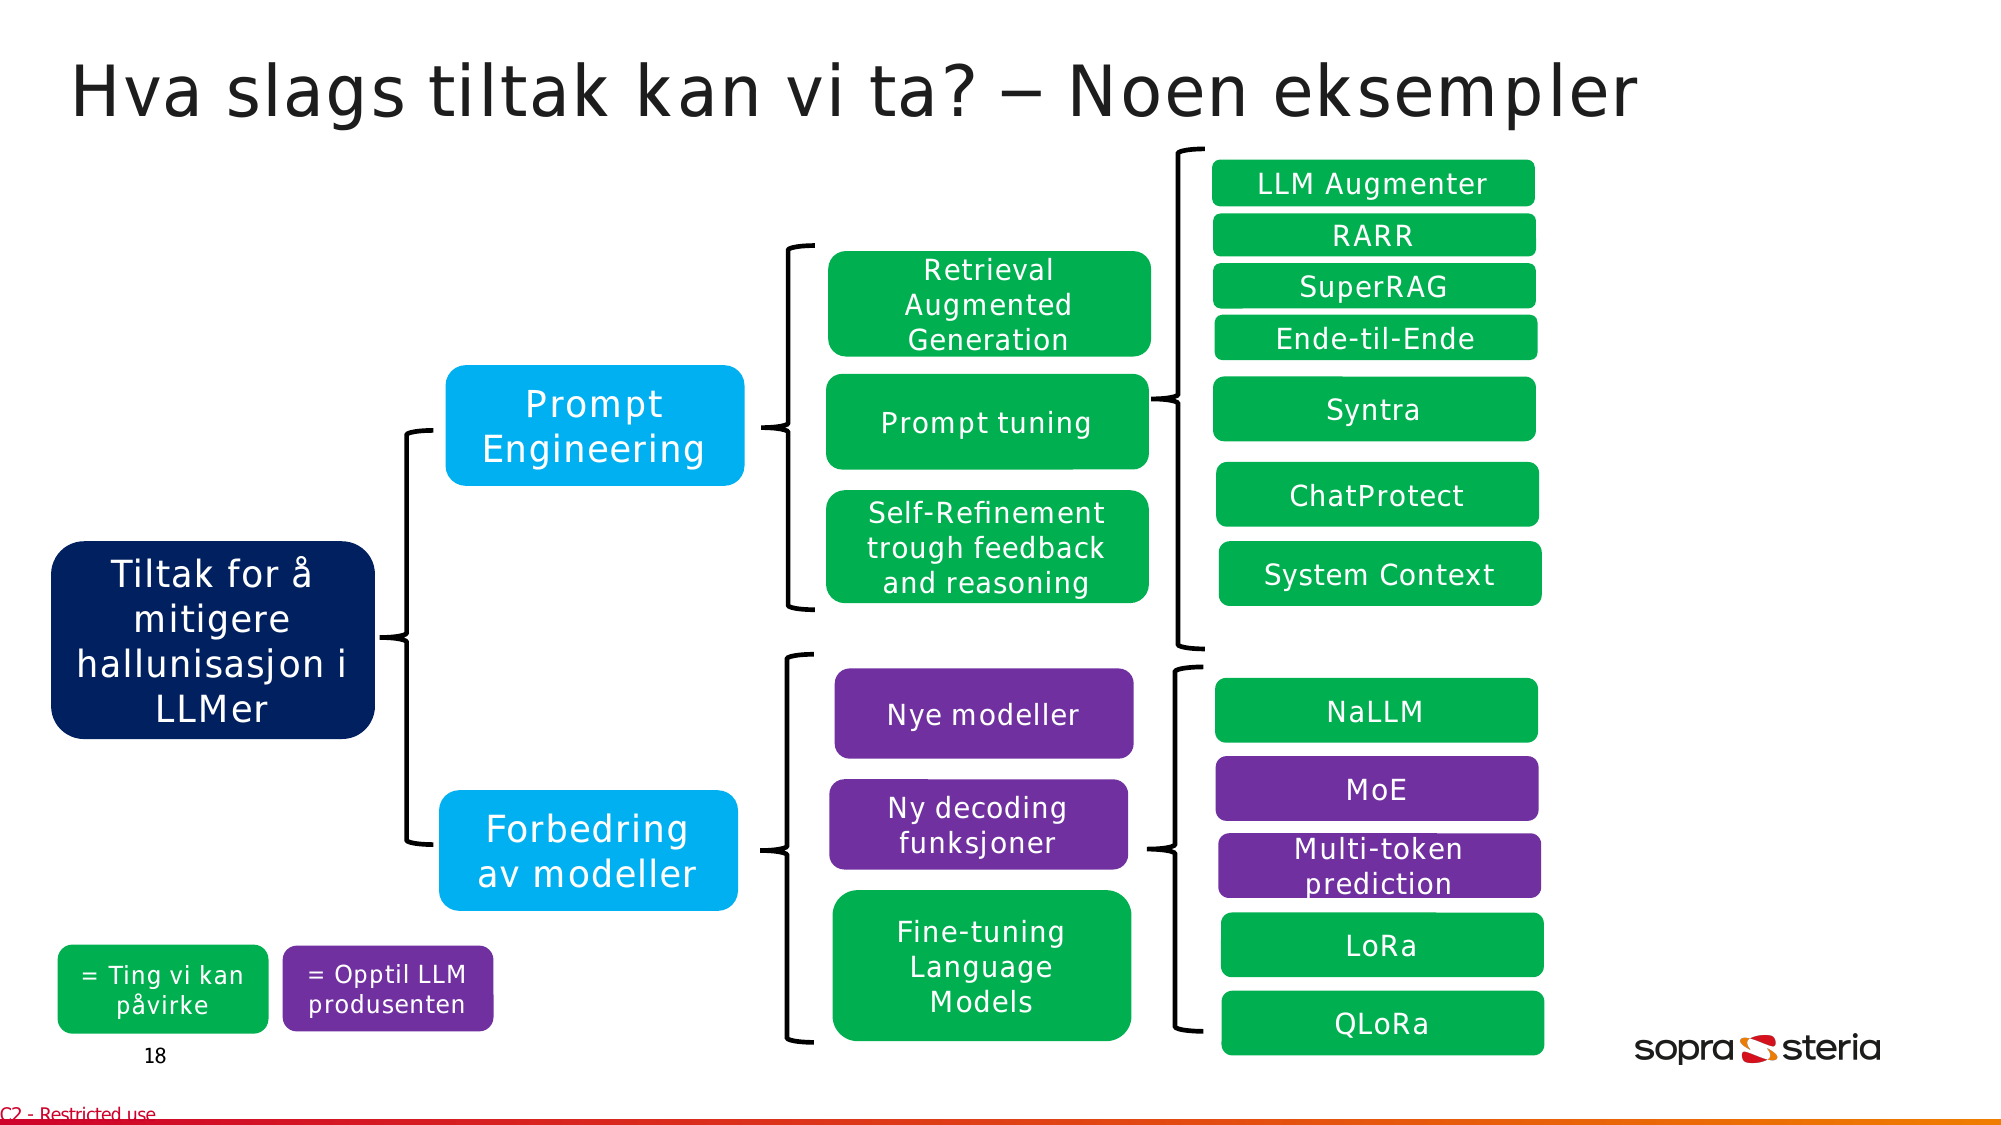

# Hva slags tiltak kan vi ta? – Noen eksempler

LLM Augmenter
RARR

Retrieval Augmented Generation
SuperRAG
Ende-til-Ende
Prompt Engineering
Prompt tuning
Syntra

ChatProtect
Self-Refinement trough feedback and reasoning
System Context
Tiltak for å mitigere hallunisasjon i LLMer

Nye modeller
NaLLM
MoE
Ny decoding funksjoner
Forbedring av modeller
Multi-token prediction
Fine-tuning Language Models
LoRa
= Ting vi kan påvirke
= Opptil LLM produsenten
QLoRa